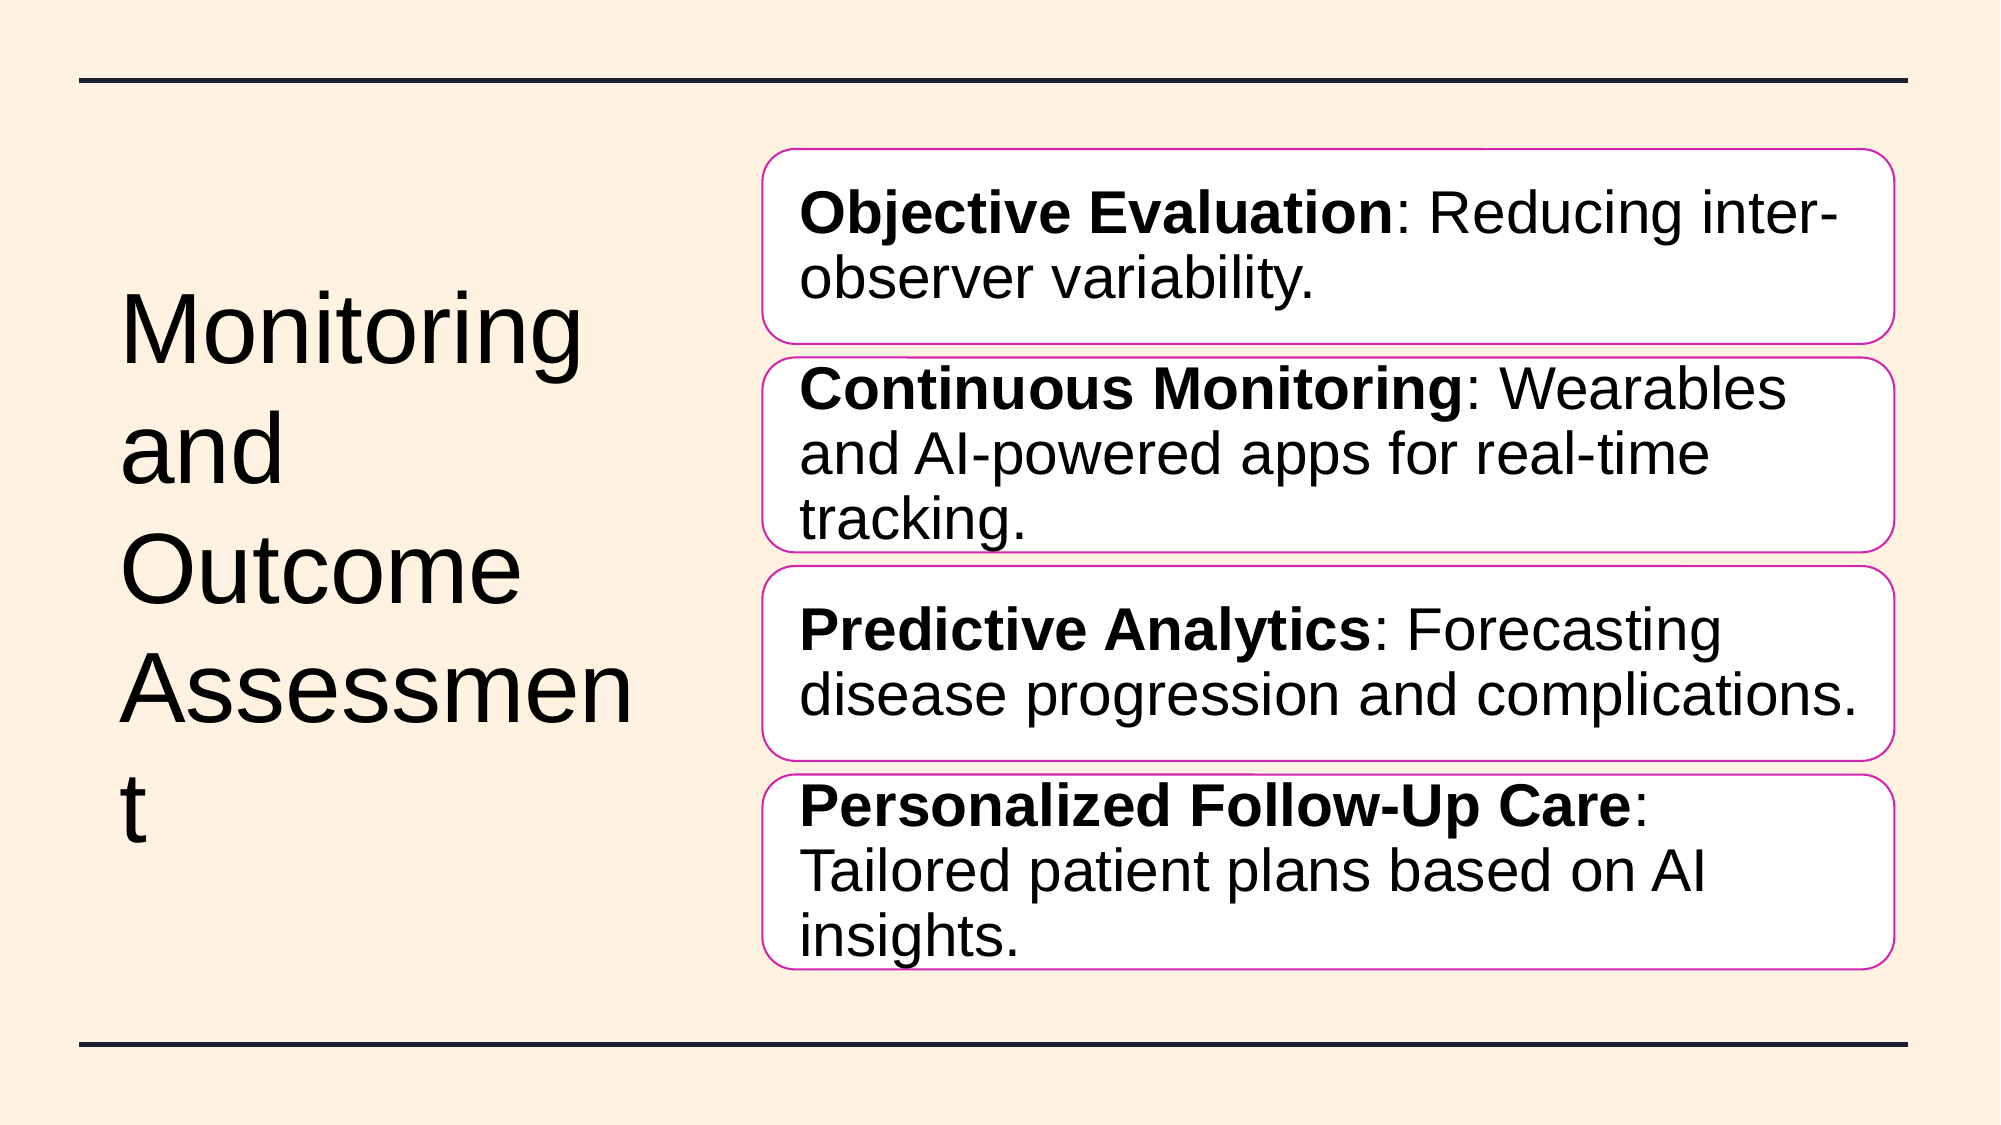

Objective Evaluation: Reducing inter-observer variability.
Continuous Monitoring: Wearables and AI-powered apps for real-time tracking.
Predictive Analytics: Forecasting disease progression and complications.
Personalized Follow-Up Care: Tailored patient plans based on AI insights.
# Monitoring and Outcome Assessment